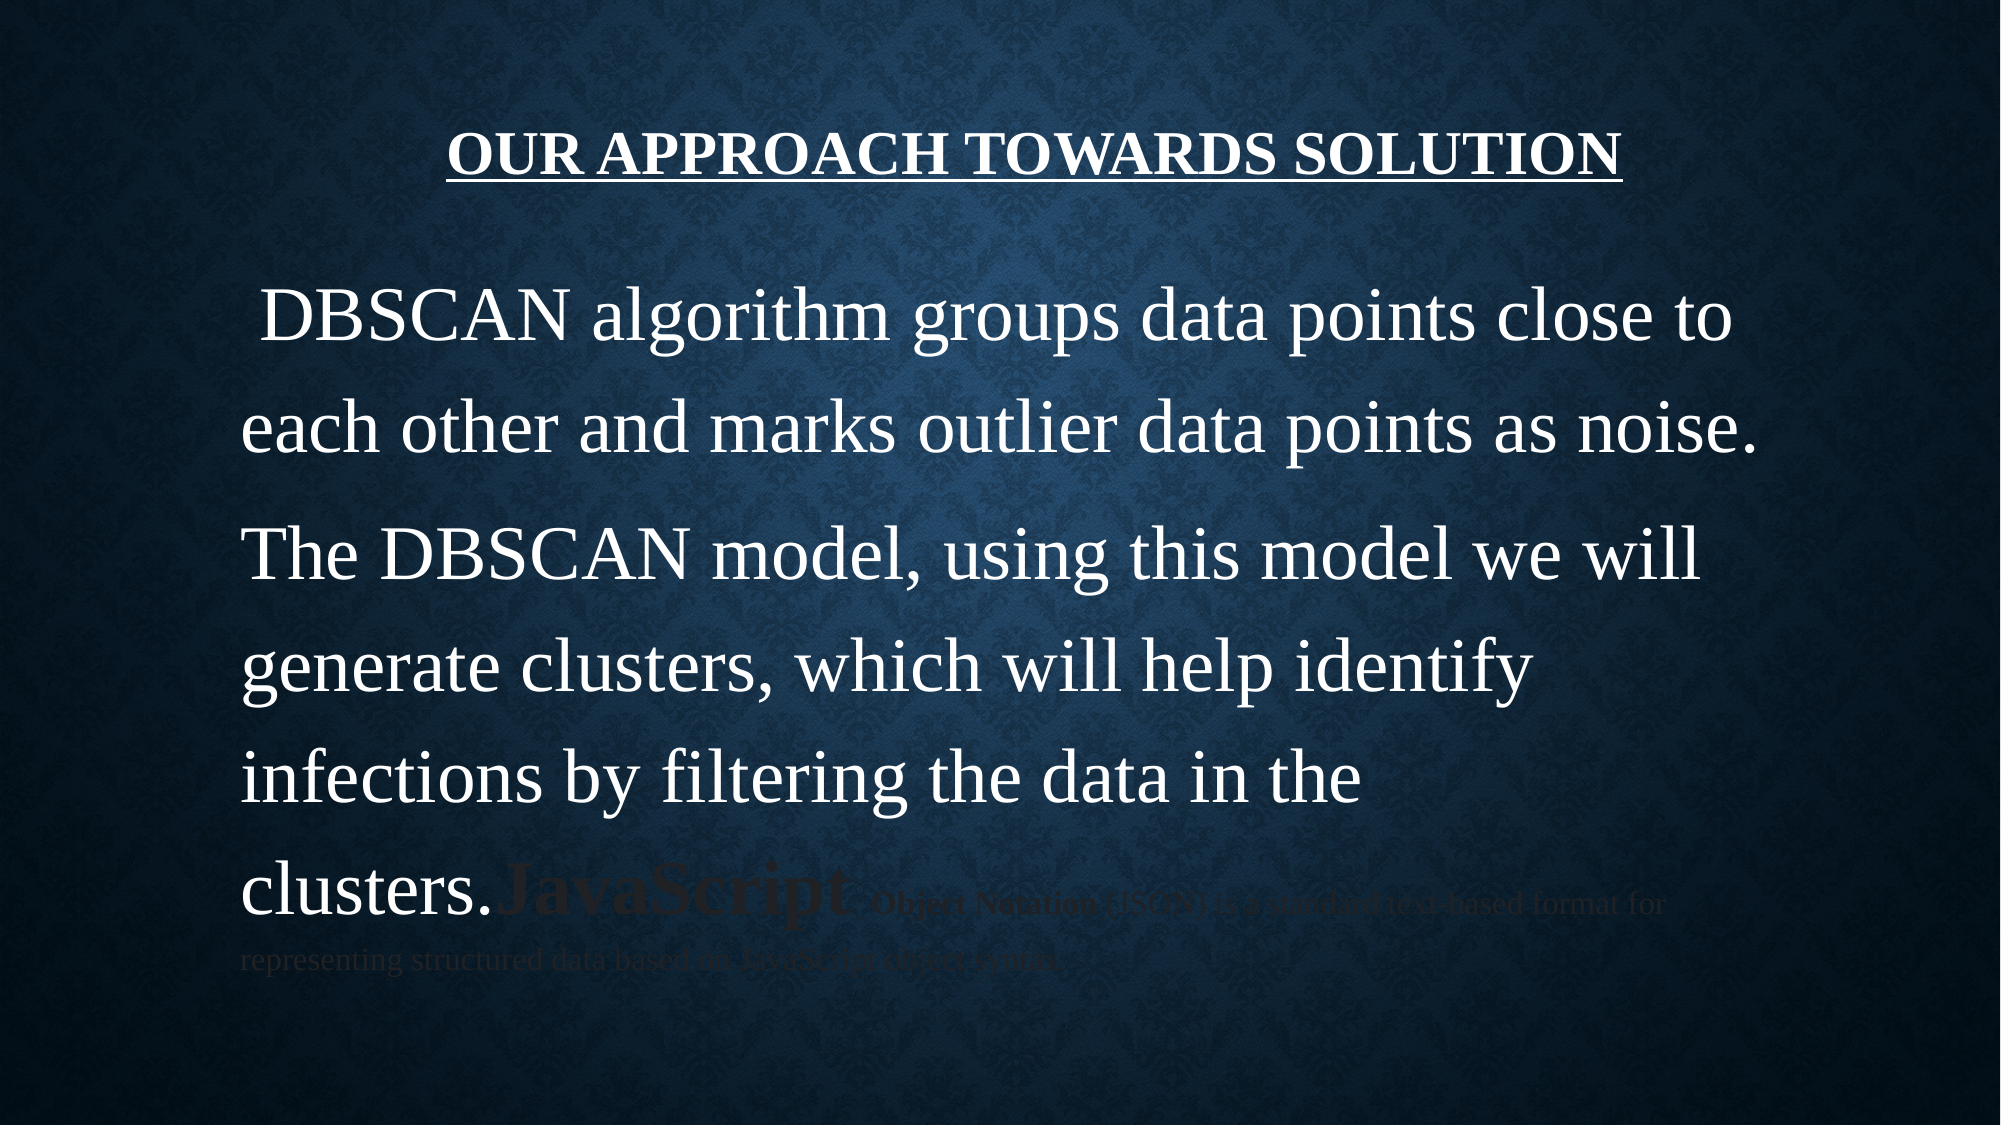

# Our approach towards solution
 DBSCAN algorithm groups data points close to each other and marks outlier data points as noise.
The DBSCAN model, using this model we will generate clusters, which will help identify infections by filtering the data in the clusters.JavaScript Object Notation (JSON) is a standard text-based format for representing structured data based on JavaScript object syntax.